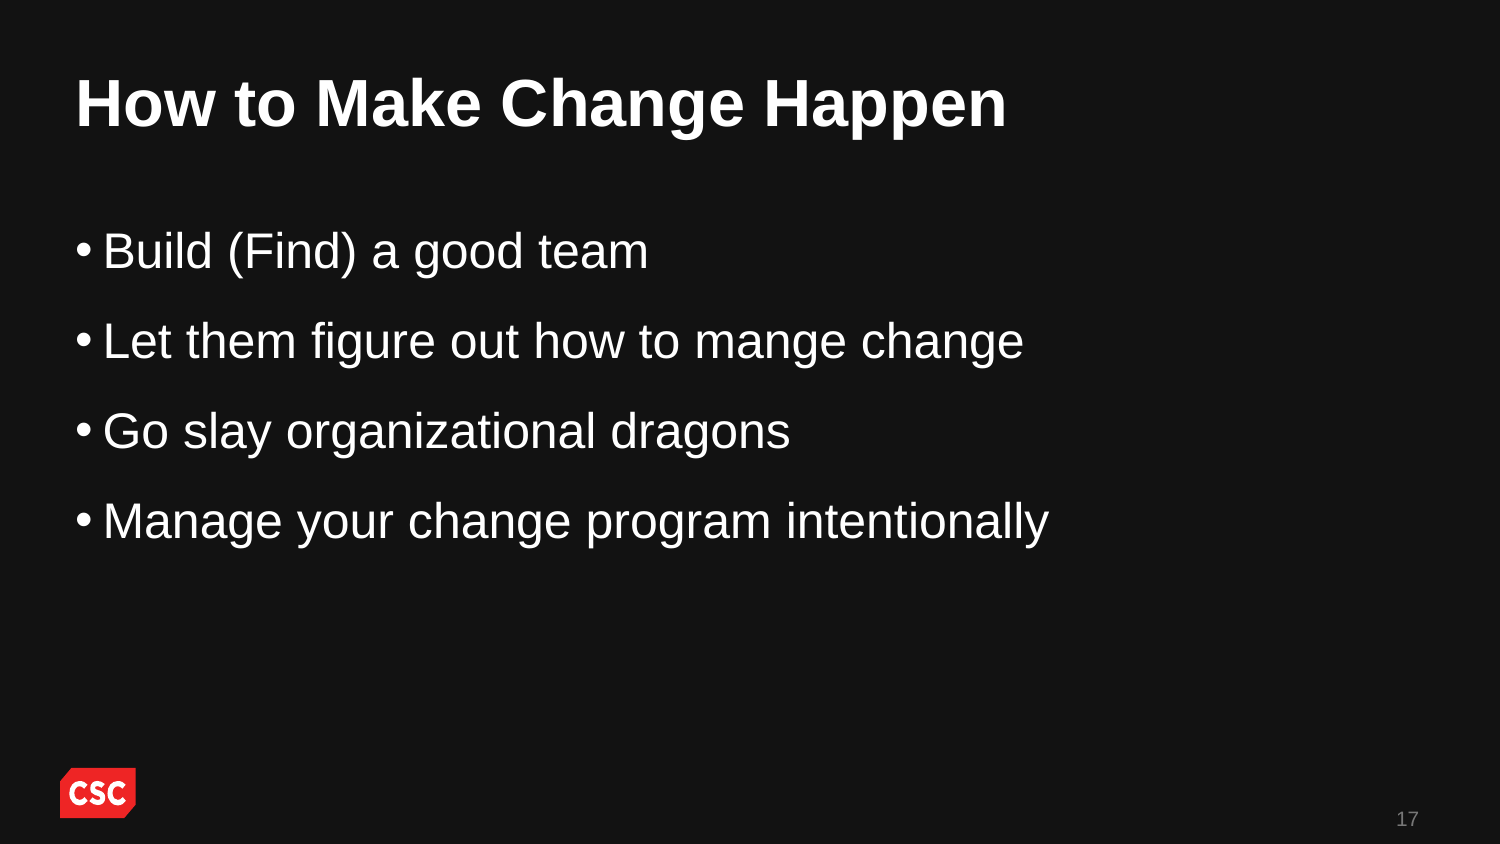

# How to Make Change Happen
Build (Find) a good team
Let them figure out how to mange change
Go slay organizational dragons
Manage your change program intentionally